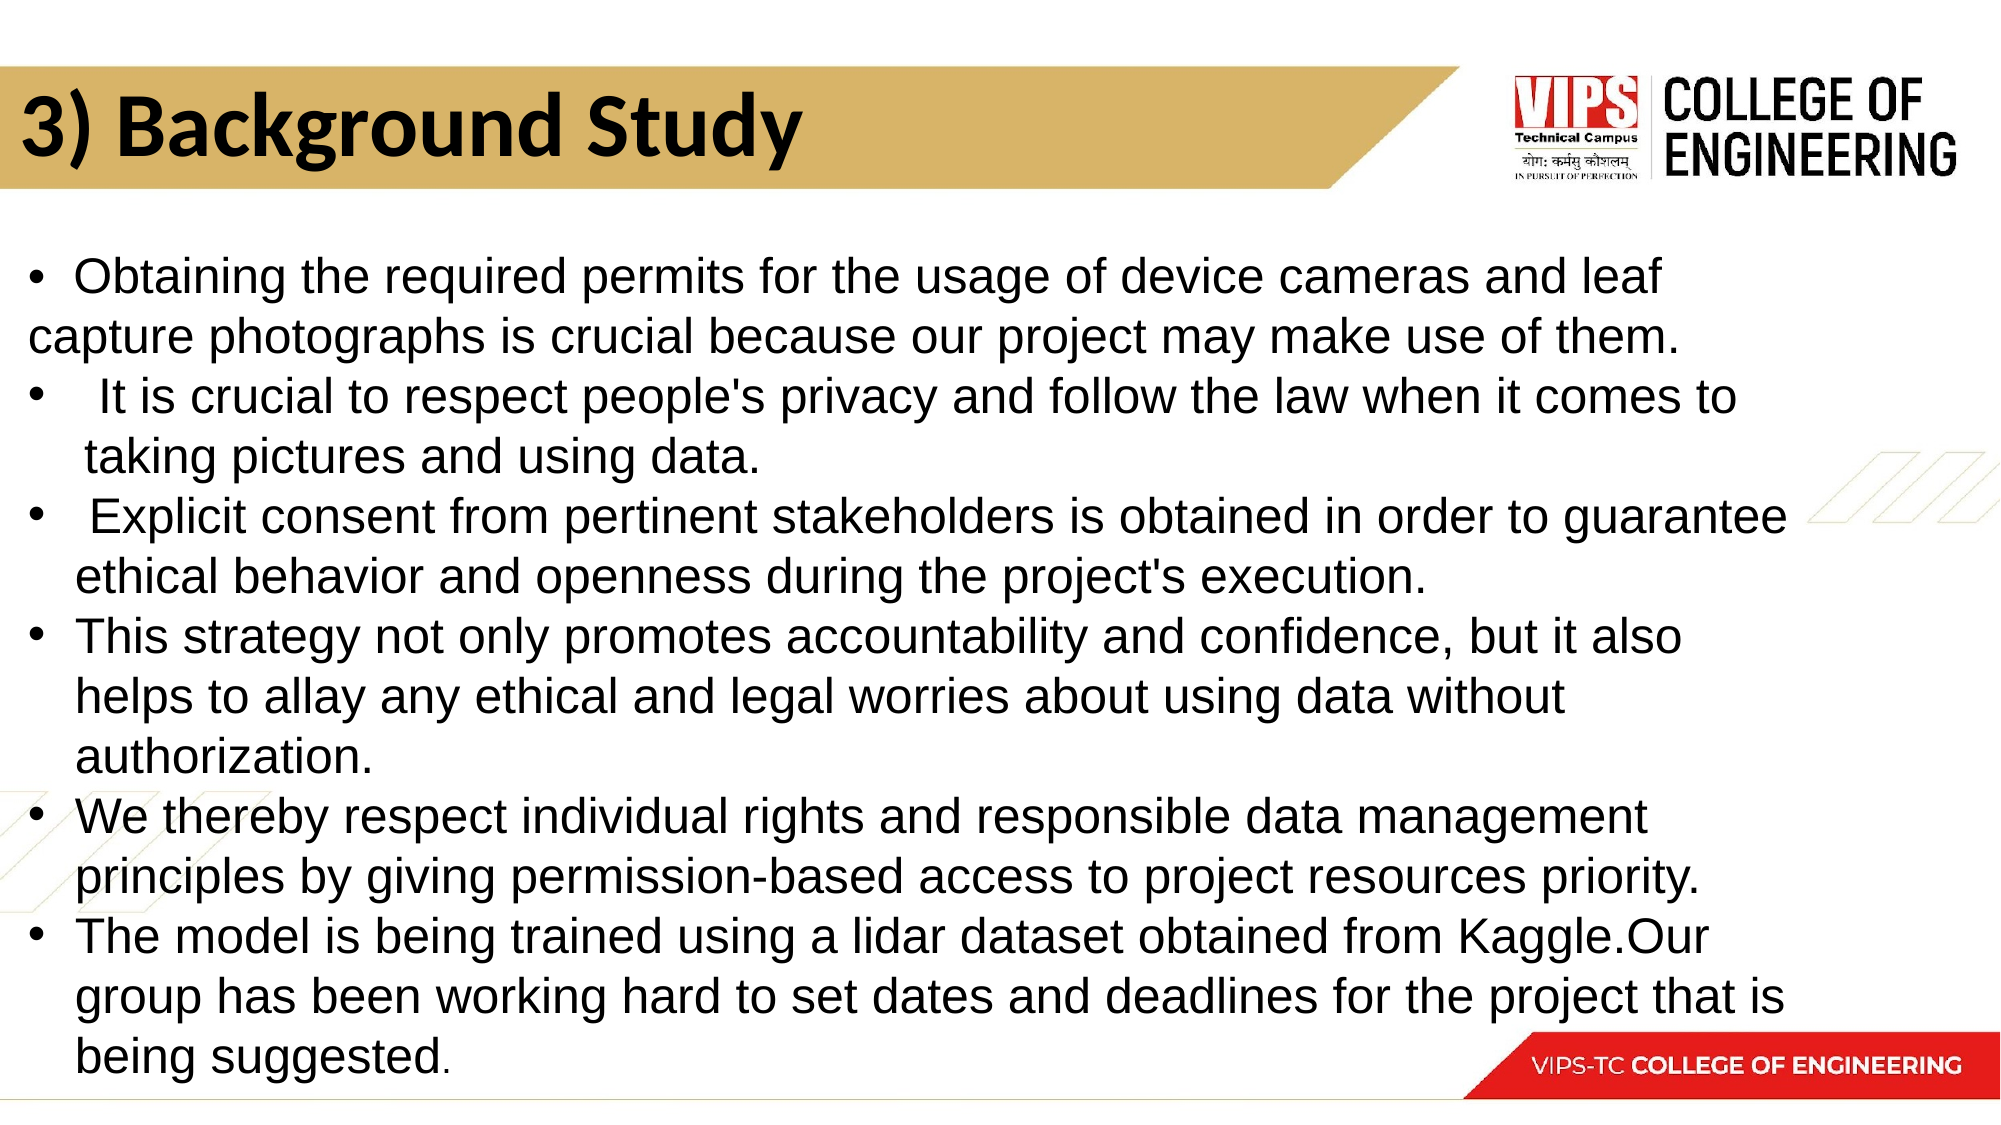

# 3) Background Study
•  Obtaining the required permits for the usage of device cameras and leaf capture photographs is crucial because our project may make use of them.
 It is crucial to respect people's privacy and follow the law when it comes to taking pictures and using data.
 Explicit consent from pertinent stakeholders is obtained in order to guarantee ethical behavior and openness during the project's execution.
This strategy not only promotes accountability and confidence, but it also helps to allay any ethical and legal worries about using data without authorization.
We thereby respect individual rights and responsible data management principles by giving permission-based access to project resources priority.
The model is being trained using a lidar dataset obtained from Kaggle.Our group has been working hard to set dates and deadlines for the project that is being suggested.